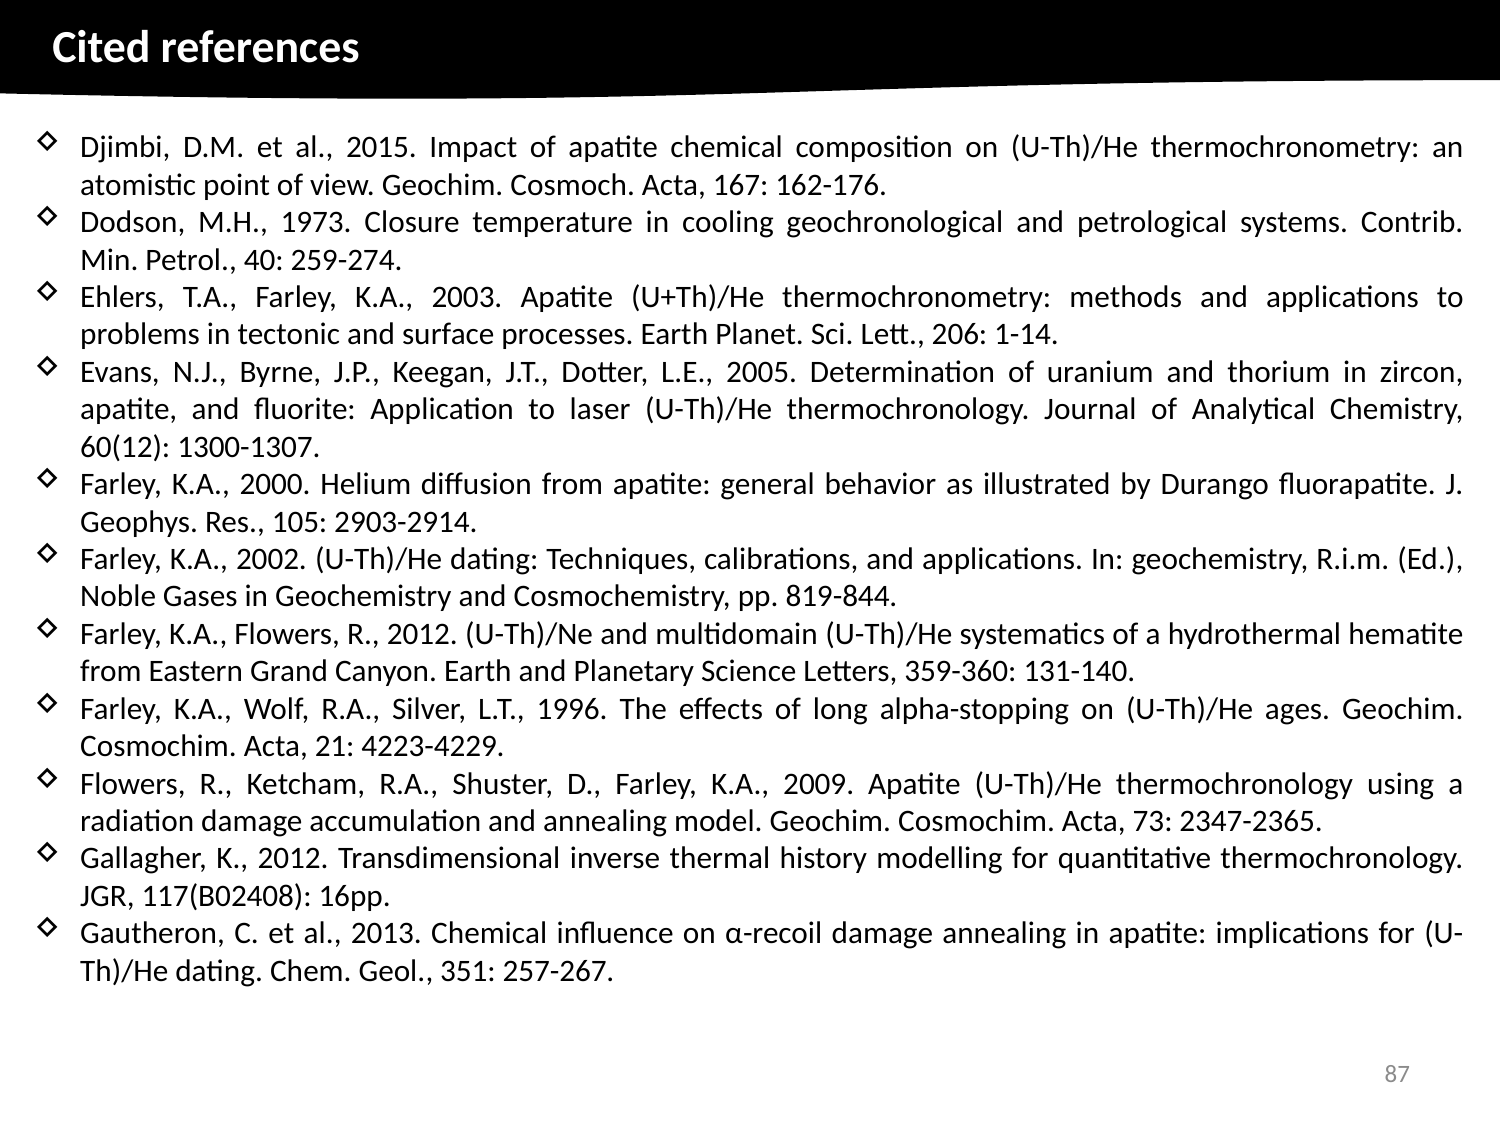

Cited references
Djimbi, D.M. et al., 2015. Impact of apatite chemical composition on (U-Th)/He thermochronometry: an atomistic point of view. Geochim. Cosmoch. Acta, 167: 162-176.
Dodson, M.H., 1973. Closure temperature in cooling geochronological and petrological systems. Contrib. Min. Petrol., 40: 259-274.
Ehlers, T.A., Farley, K.A., 2003. Apatite (U+Th)/He thermochronometry: methods and applications to problems in tectonic and surface processes. Earth Planet. Sci. Lett., 206: 1-14.
Evans, N.J., Byrne, J.P., Keegan, J.T., Dotter, L.E., 2005. Determination of uranium and thorium in zircon, apatite, and fluorite: Application to laser (U-Th)/He thermochronology. Journal of Analytical Chemistry, 60(12): 1300-1307.
Farley, K.A., 2000. Helium diffusion from apatite: general behavior as illustrated by Durango fluorapatite. J. Geophys. Res., 105: 2903-2914.
Farley, K.A., 2002. (U-Th)/He dating: Techniques, calibrations, and applications. In: geochemistry, R.i.m. (Ed.), Noble Gases in Geochemistry and Cosmochemistry, pp. 819-844.
Farley, K.A., Flowers, R., 2012. (U-Th)/Ne and multidomain (U-Th)/He systematics of a hydrothermal hematite from Eastern Grand Canyon. Earth and Planetary Science Letters, 359-360: 131-140.
Farley, K.A., Wolf, R.A., Silver, L.T., 1996. The effects of long alpha-stopping on (U-Th)/He ages. Geochim. Cosmochim. Acta, 21: 4223-4229.
Flowers, R., Ketcham, R.A., Shuster, D., Farley, K.A., 2009. Apatite (U-Th)/He thermochronology using a radiation damage accumulation and annealing model. Geochim. Cosmochim. Acta, 73: 2347-2365.
Gallagher, K., 2012. Transdimensional inverse thermal history modelling for quantitative thermochronology. JGR, 117(B02408): 16pp.
Gautheron, C. et al., 2013. Chemical influence on α-recoil damage annealing in apatite: implications for (U-Th)/He dating. Chem. Geol., 351: 257-267.
87